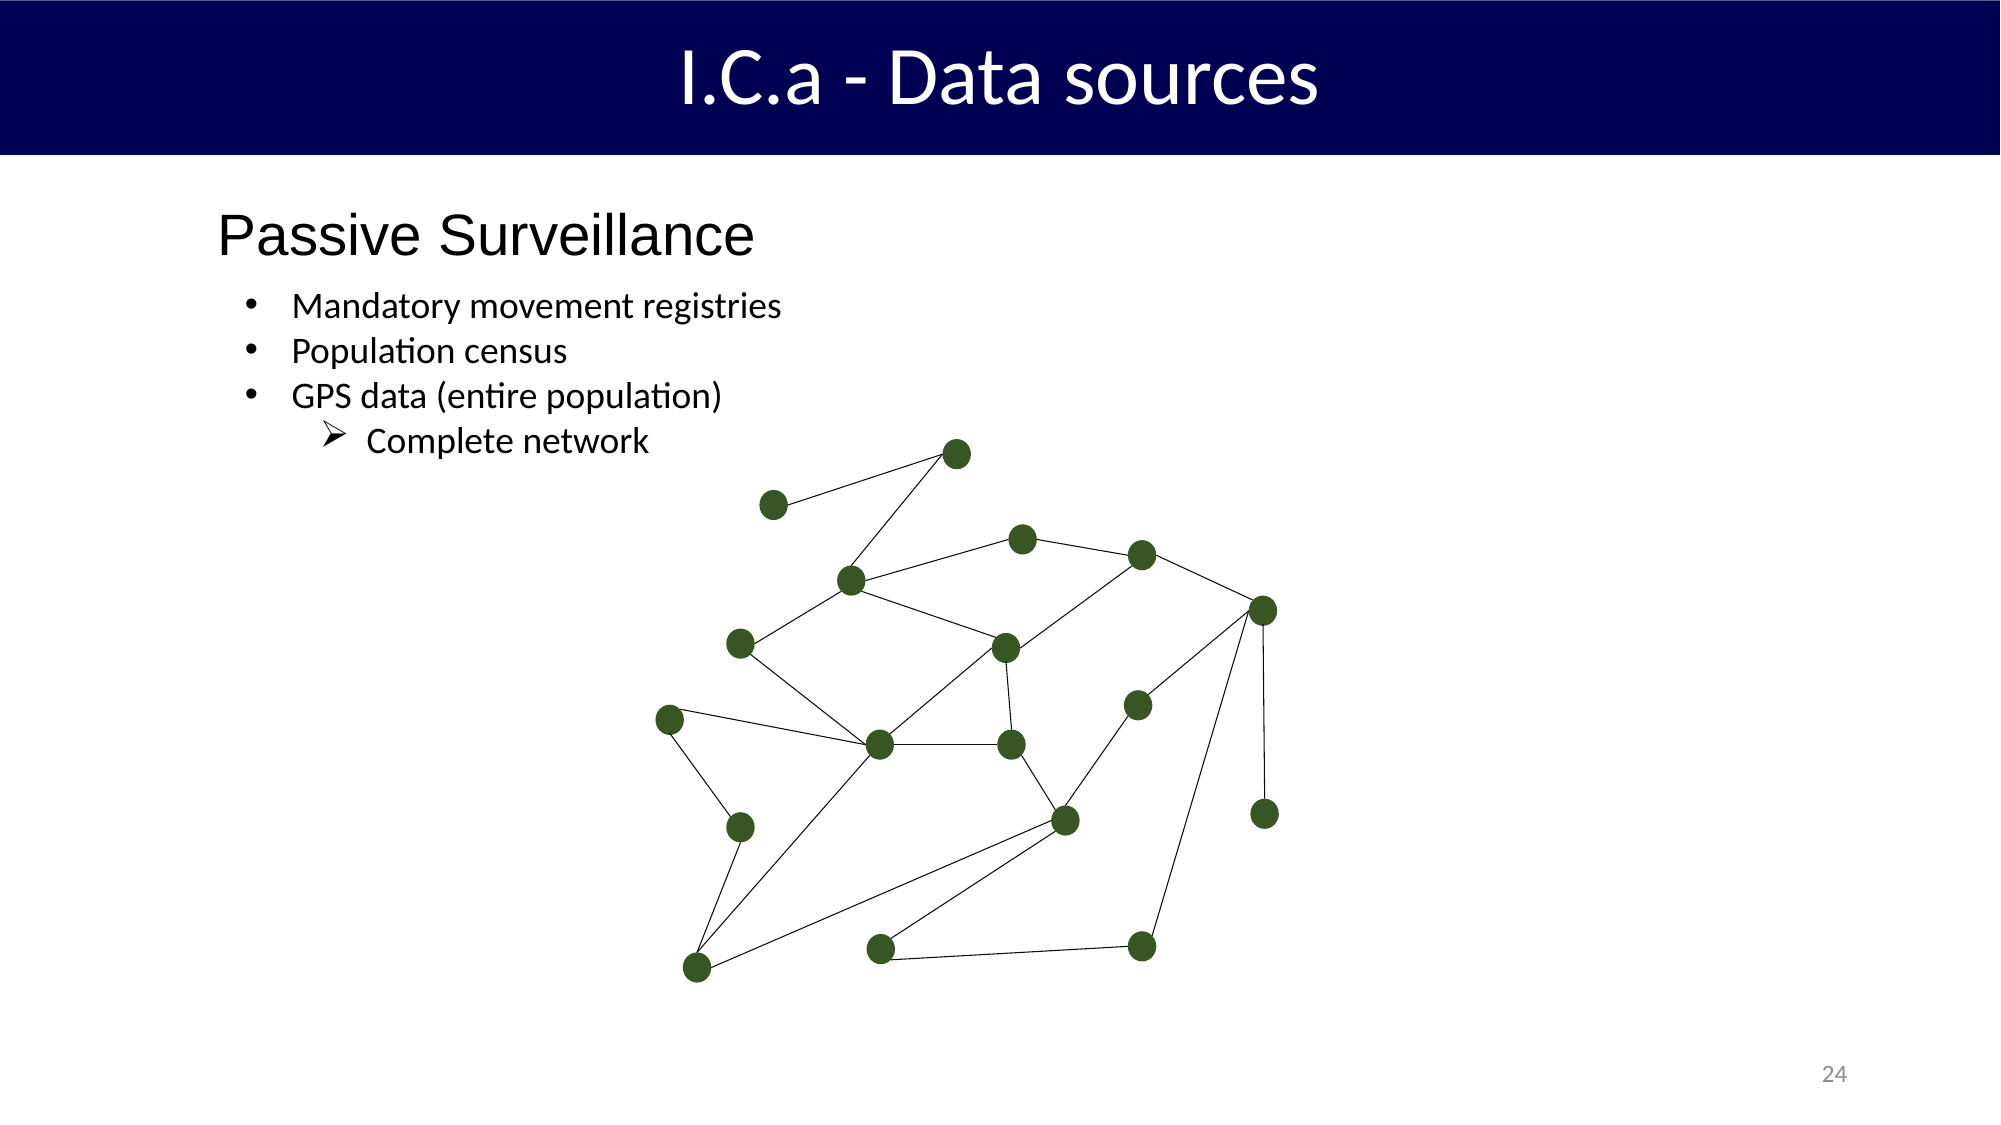

I.C.a - Data sources
Passive Surveillance
Mandatory movement registries
Population census
GPS data (entire population)
Complete network

24